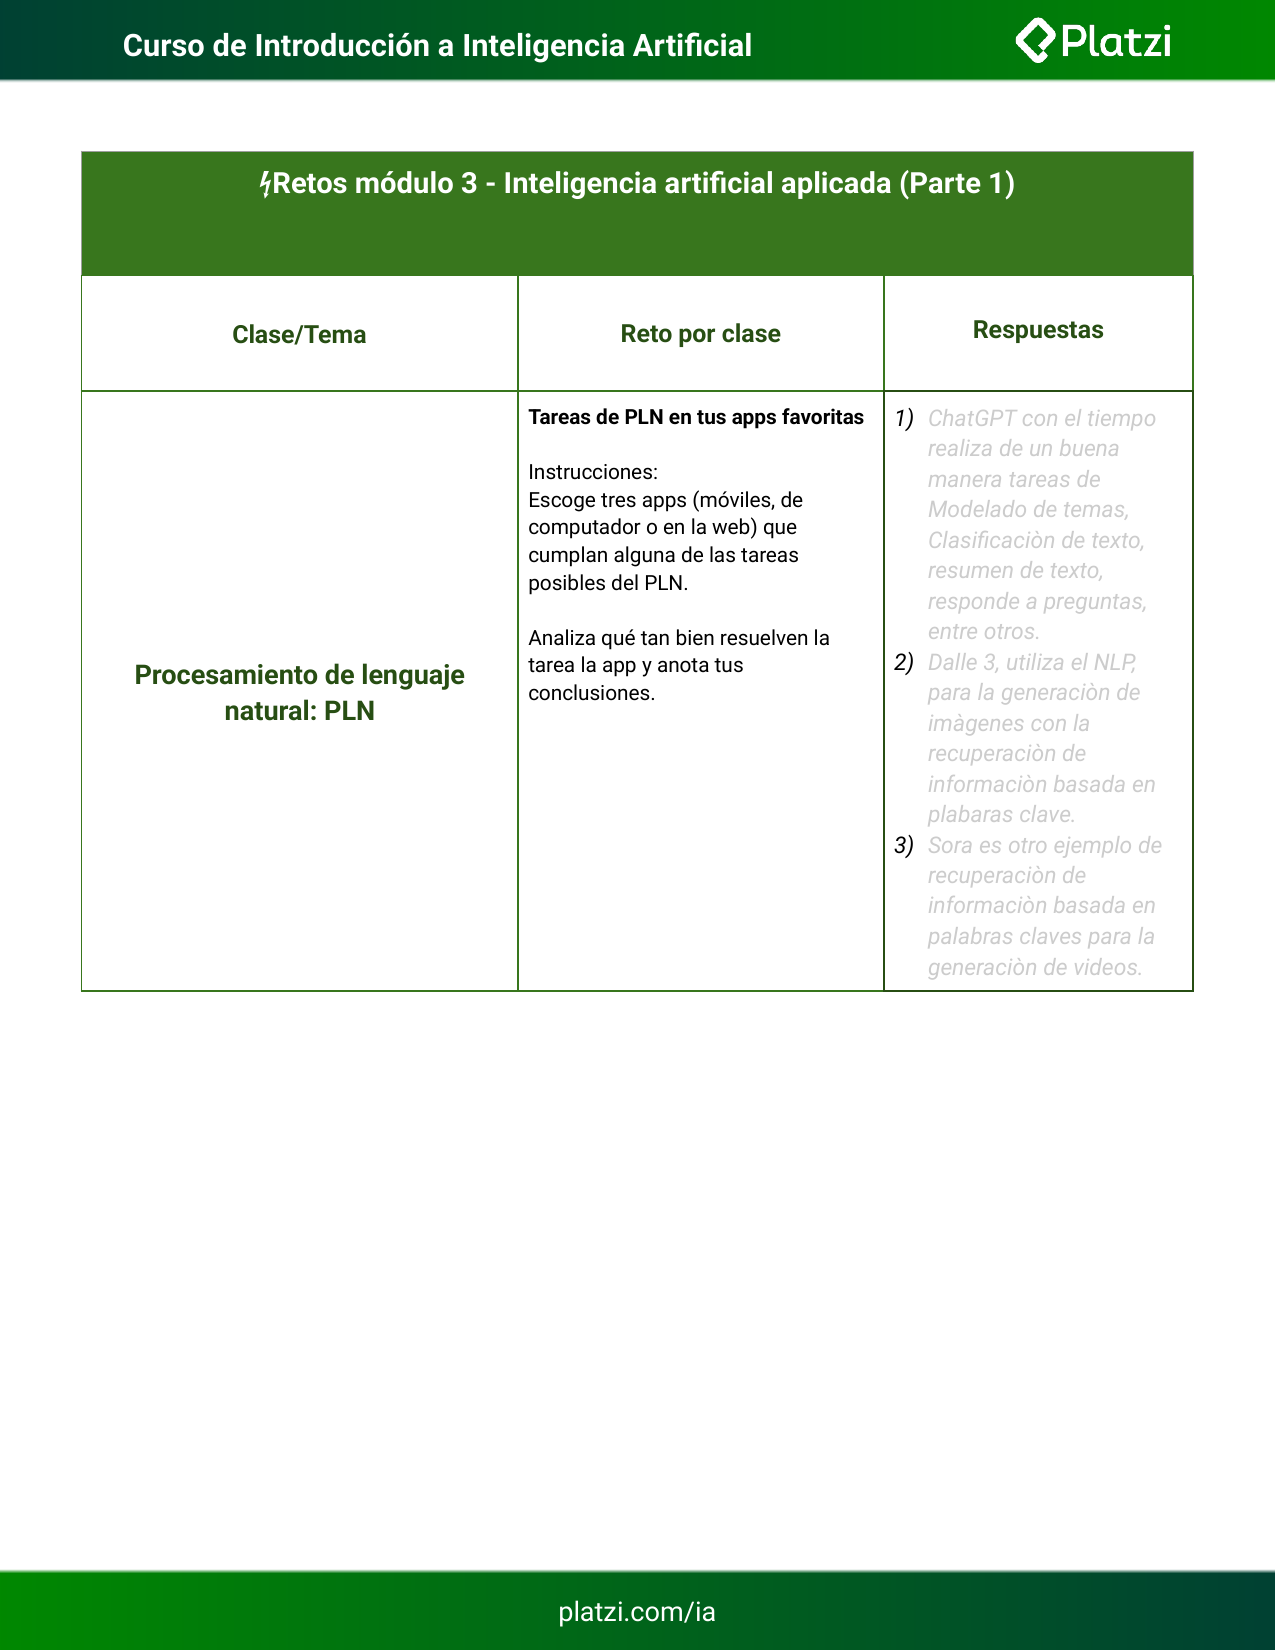

# Curso de Introducción a Inteligencia Artificial
| ⚡Retos módulo 3 - Inteligencia artificial aplicada (Parte 1) |  |  |
| --- | --- | --- |
| Clase/Tema | Reto por clase | Respuestas |
| Procesamiento de lenguaje natural: PLN | Tareas de PLN en tus apps favoritas Instrucciones: Escoge tres apps (móviles, de computador o en la web) que cumplan alguna de las tareas posibles del PLN. Analiza qué tan bien resuelven la tarea la app y anota tus conclusiones. | ChatGPT con el tiempo realiza de un buena manera tareas de Modelado de temas, Clasificaciòn de texto, resumen de texto, responde a preguntas, entre otros. Dalle 3, utiliza el NLP, para la generaciòn de imàgenes con la recuperaciòn de informaciòn basada en plabaras clave. Sora es otro ejemplo de recuperaciòn de informaciòn basada en palabras claves para la generaciòn de videos. |
platzi.com/ia